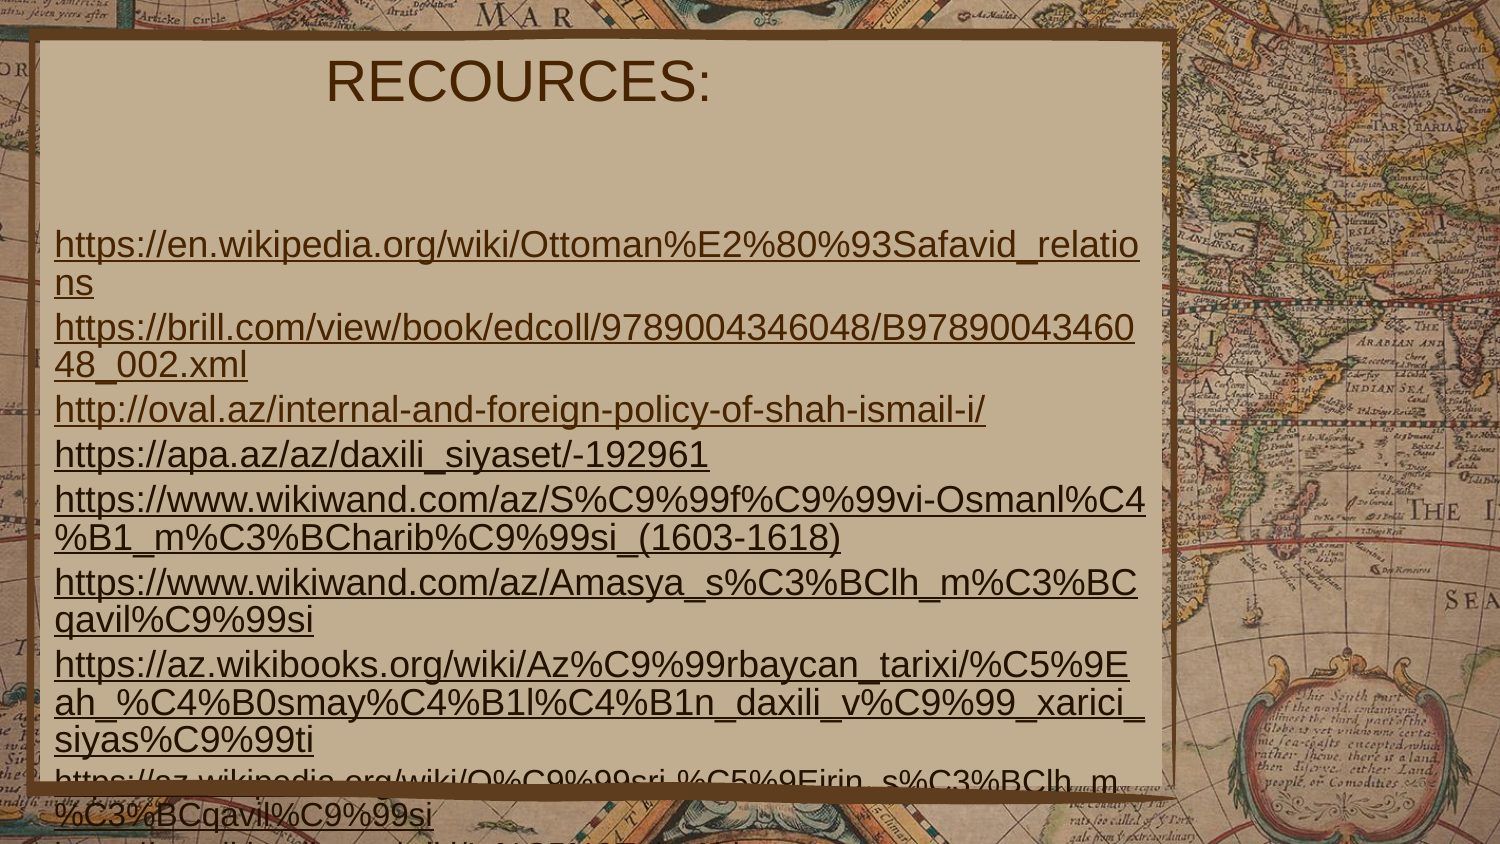

# RECOURCES:

https://en.wikipedia.org/wiki/Ottoman%E2%80%93Safavid_relations
https://brill.com/view/book/edcoll/9789004346048/B9789004346048_002.xml
http://oval.az/internal-and-foreign-policy-of-shah-ismail-i/
https://apa.az/az/daxili_siyaset/-192961
https://www.wikiwand.com/az/S%C9%99f%C9%99vi-Osmanl%C4%B1_m%C3%BCharib%C9%99si_(1603-1618)
https://www.wikiwand.com/az/Amasya_s%C3%BClh_m%C3%BCqavil%C9%99si
https://az.wikibooks.org/wiki/Az%C9%99rbaycan_tarixi/%C5%9Eah_%C4%B0smay%C4%B1l%C4%B1n_daxili_v%C9%99_xarici_siyas%C9%99ti
https://az.wikipedia.org/wiki/Q%C9%99sri-%C5%9Eirin_s%C3%BClh_m%C3%BCqavil%C9%99si
https://az.wikipedia.org/wiki/I_%C5%9Eah_Abbas